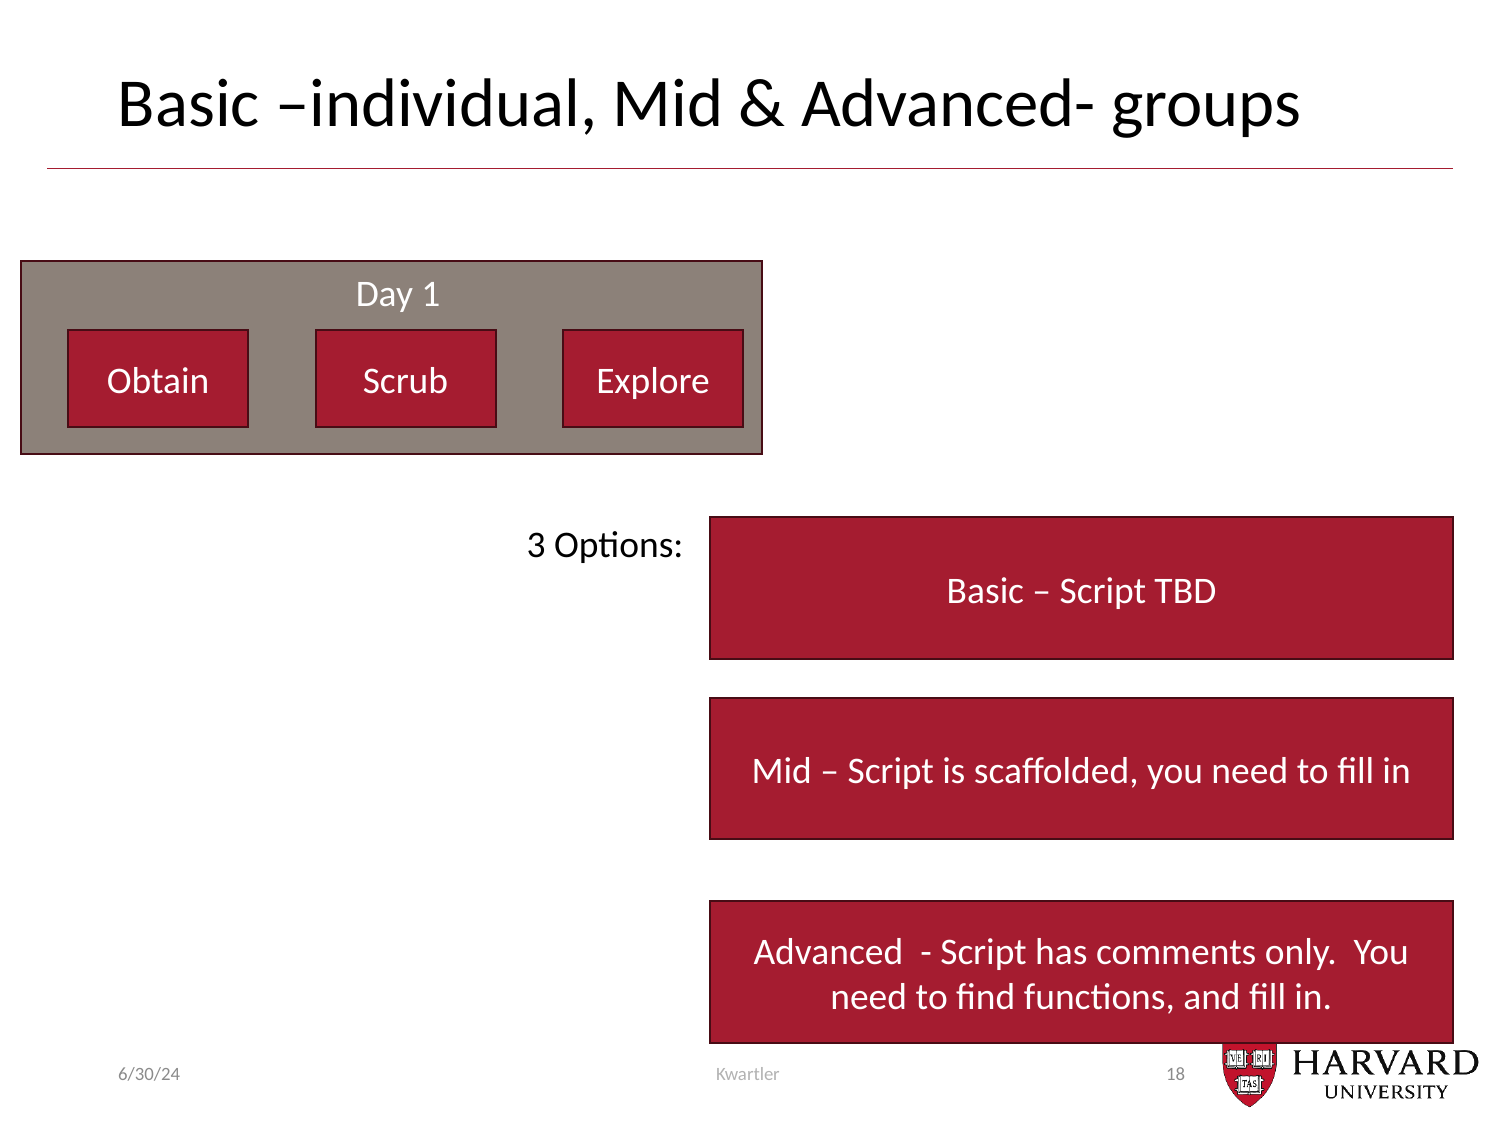

# Basic –individual, Mid & Advanced- groups

Day 1
Obtain
Scrub
Explore
3 Options:
Basic – Script TBD
Mid – Script is scaffolded, you need to fill in
Advanced  - Script has comments only.  You need to find functions, and fill in.
6/30/24
Kwartler
18